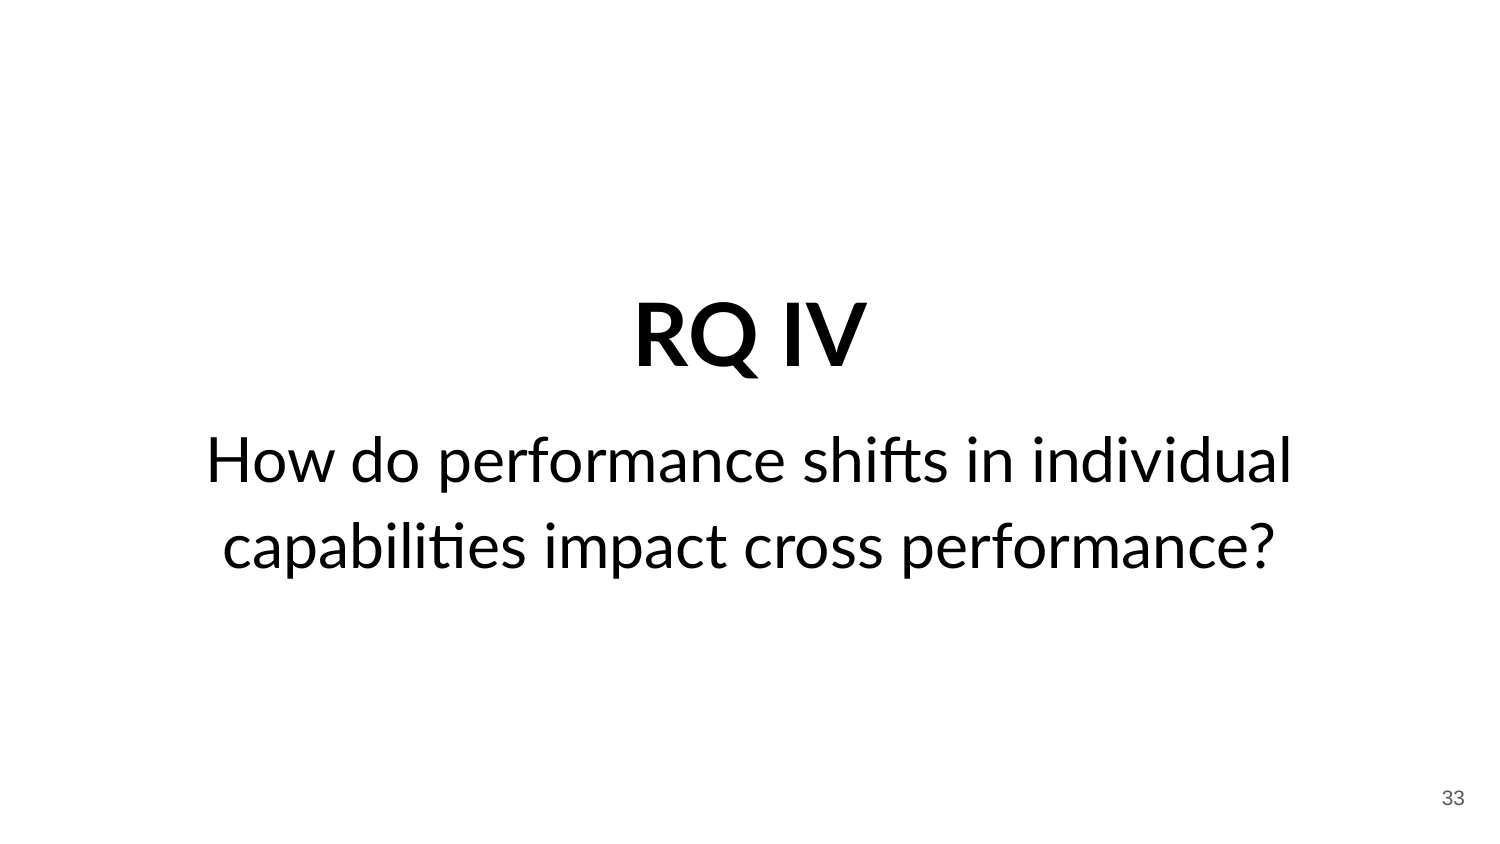

RQ IV
How do performance shifts in individual capabilities impact cross performance?
33